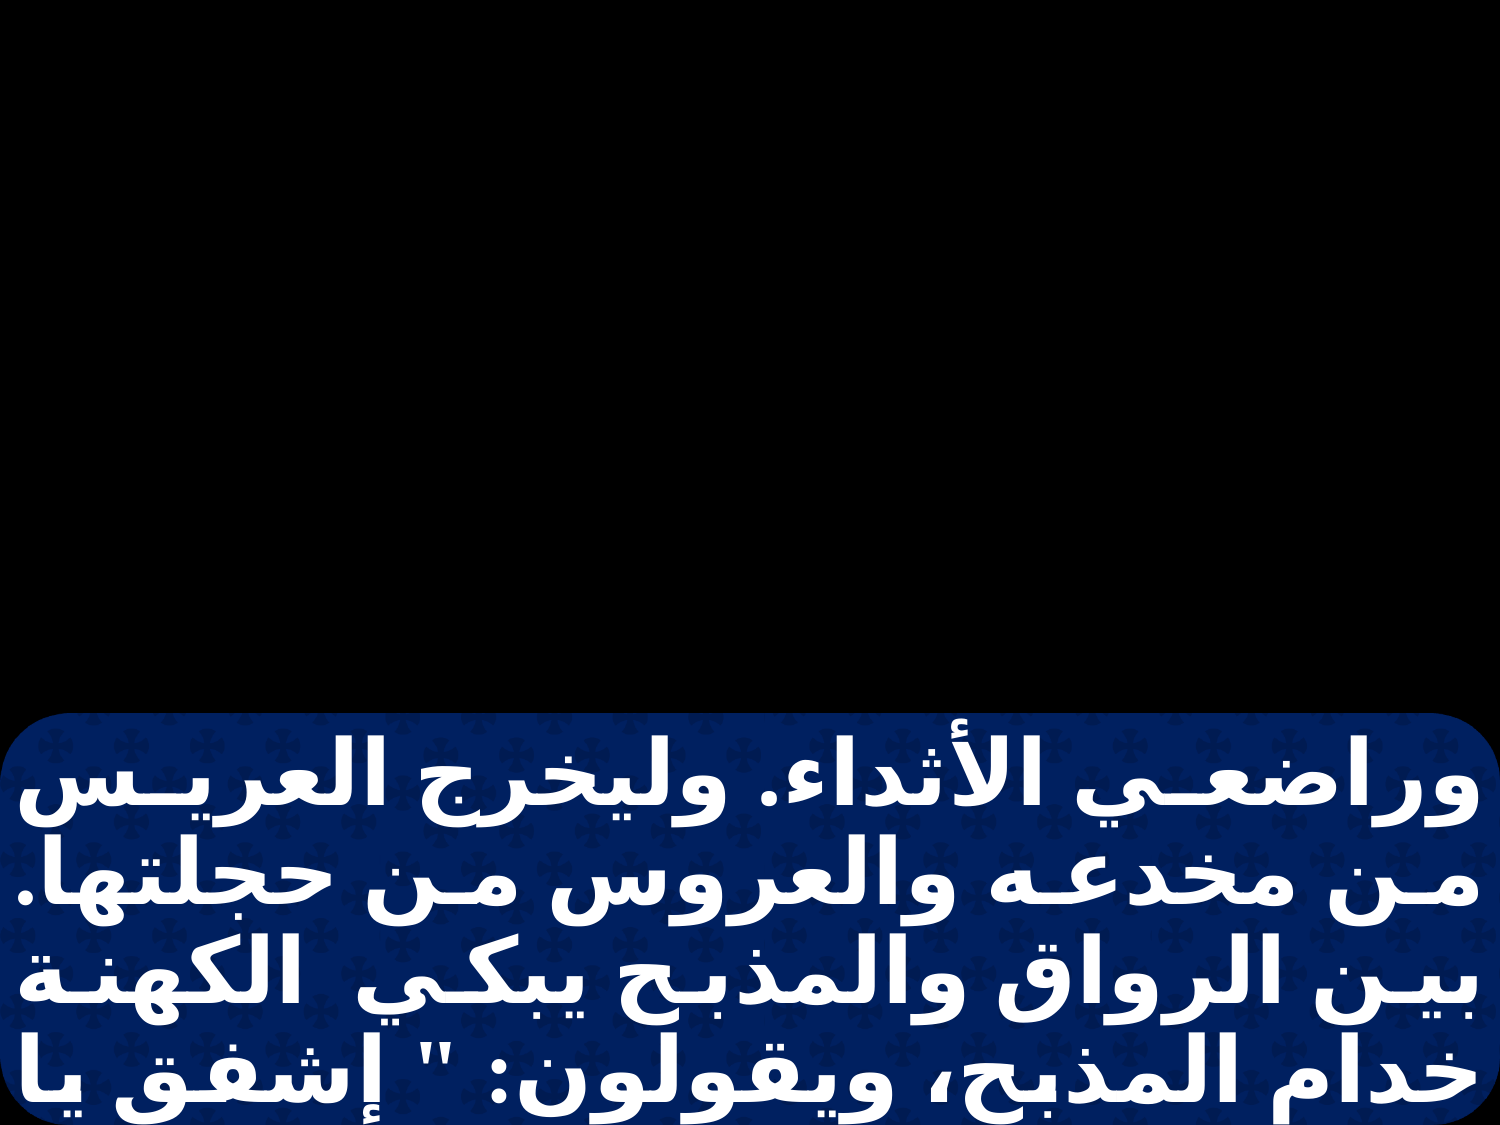

وراضعي الأثداء. وليخرج العريس من مخدعه والعروس من حجلتها. بين الرواق والمذبح يبكي  الكهنة خدام المذبح، ويقولون: " إشفق يا رب  على شعبك، ولا تجعل ميراثك عارا حتى تجعلهم